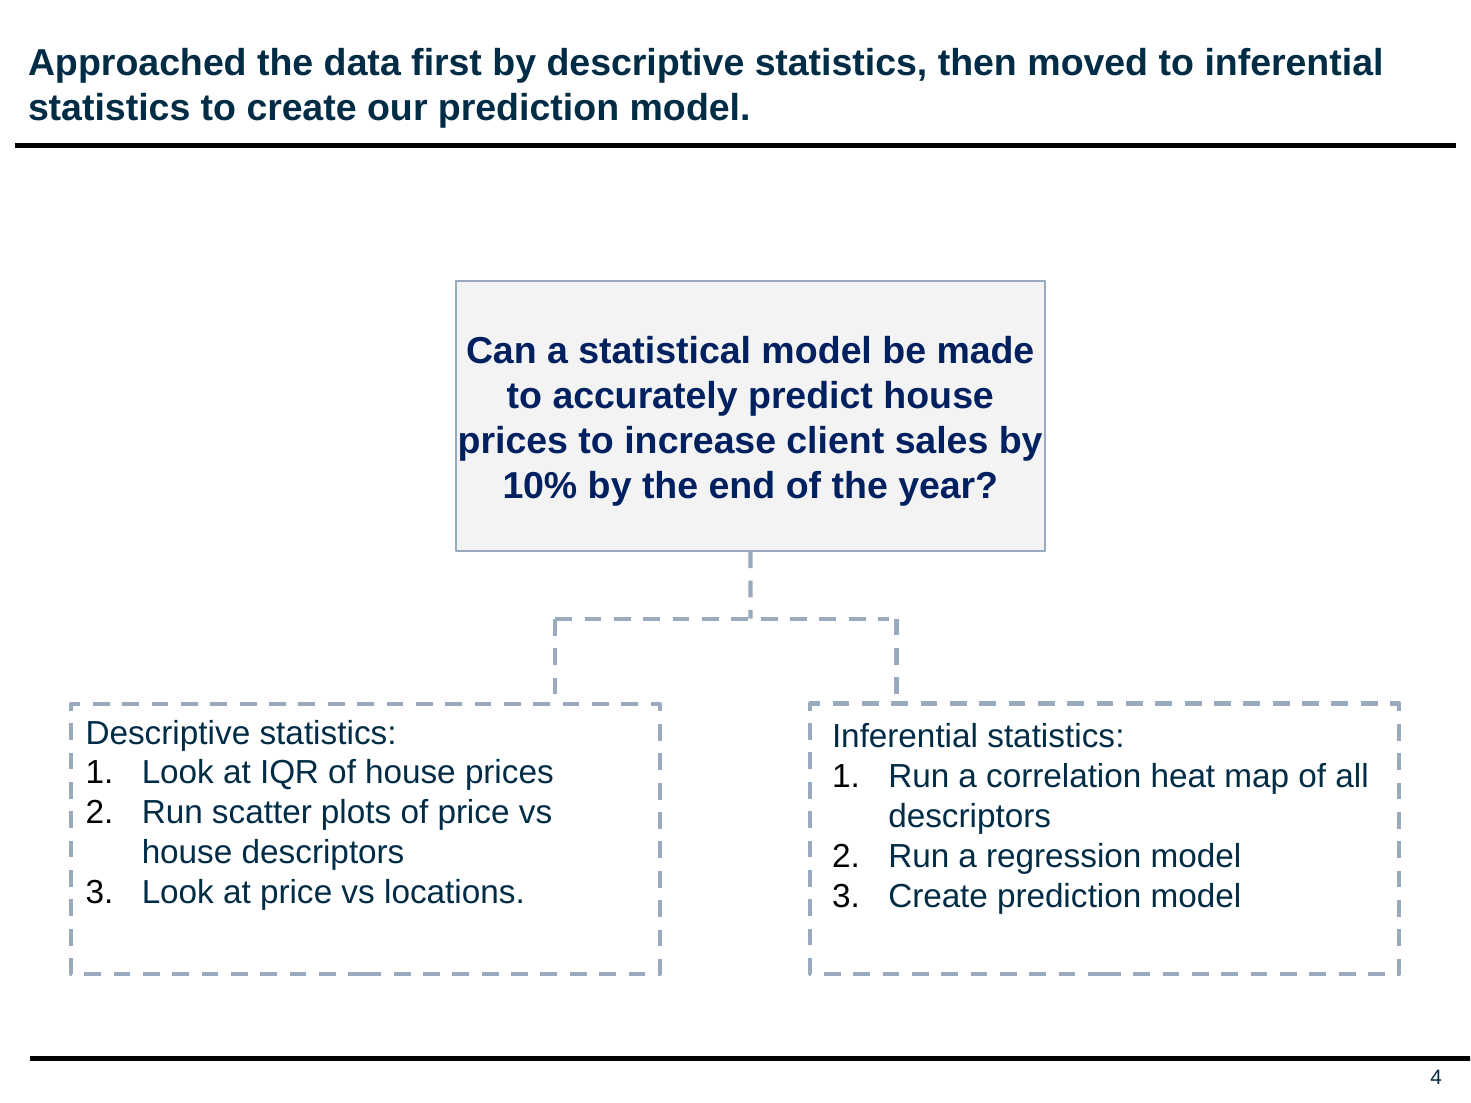

# Approached the data first by descriptive statistics, then moved to inferential statistics to create our prediction model.
Can a statistical model be made to accurately predict house prices to increase client sales by 10% by the end of the year?
Descriptive statistics:
Look at IQR of house prices
Run scatter plots of price vs house descriptors
Look at price vs locations.

Inferential statistics:
Run a correlation heat map of all descriptors
Run a regression model
Create prediction model